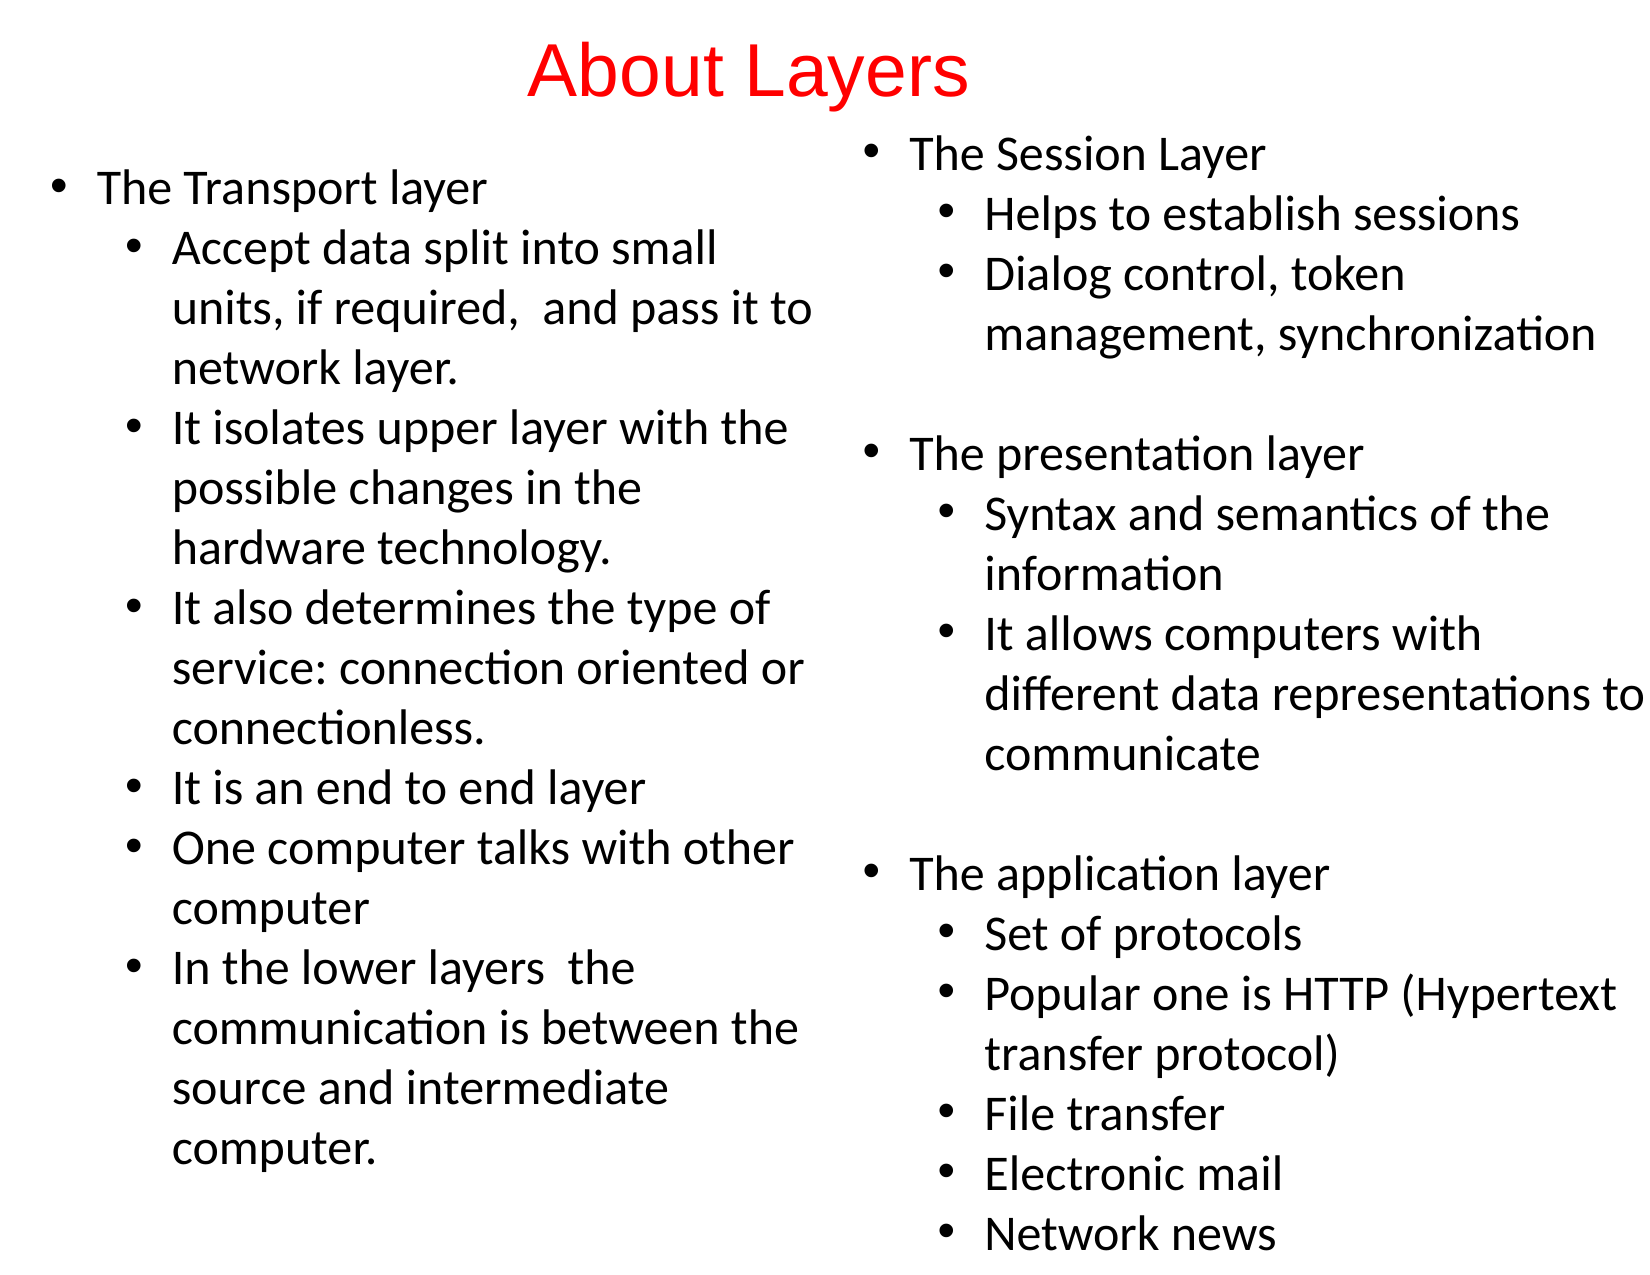

# About Layers
The Session Layer
Helps to establish sessions
Dialog control, token management, synchronization

The presentation layer
Syntax and semantics of the information
It allows computers with different data representations to communicate

The application layer
Set of protocols
Popular one is HTTP (Hypertext transfer protocol)
File transfer
Electronic mail
Network news

The Transport layer
Accept data split into small units, if required,  and pass it to network layer.
It isolates upper layer with the possible changes in the hardware technology.
It also determines the type of service: connection oriented or connectionless.
It is an end to end layer
One computer talks with other computer
In the lower layers  the communication is between the source and intermediate computer.